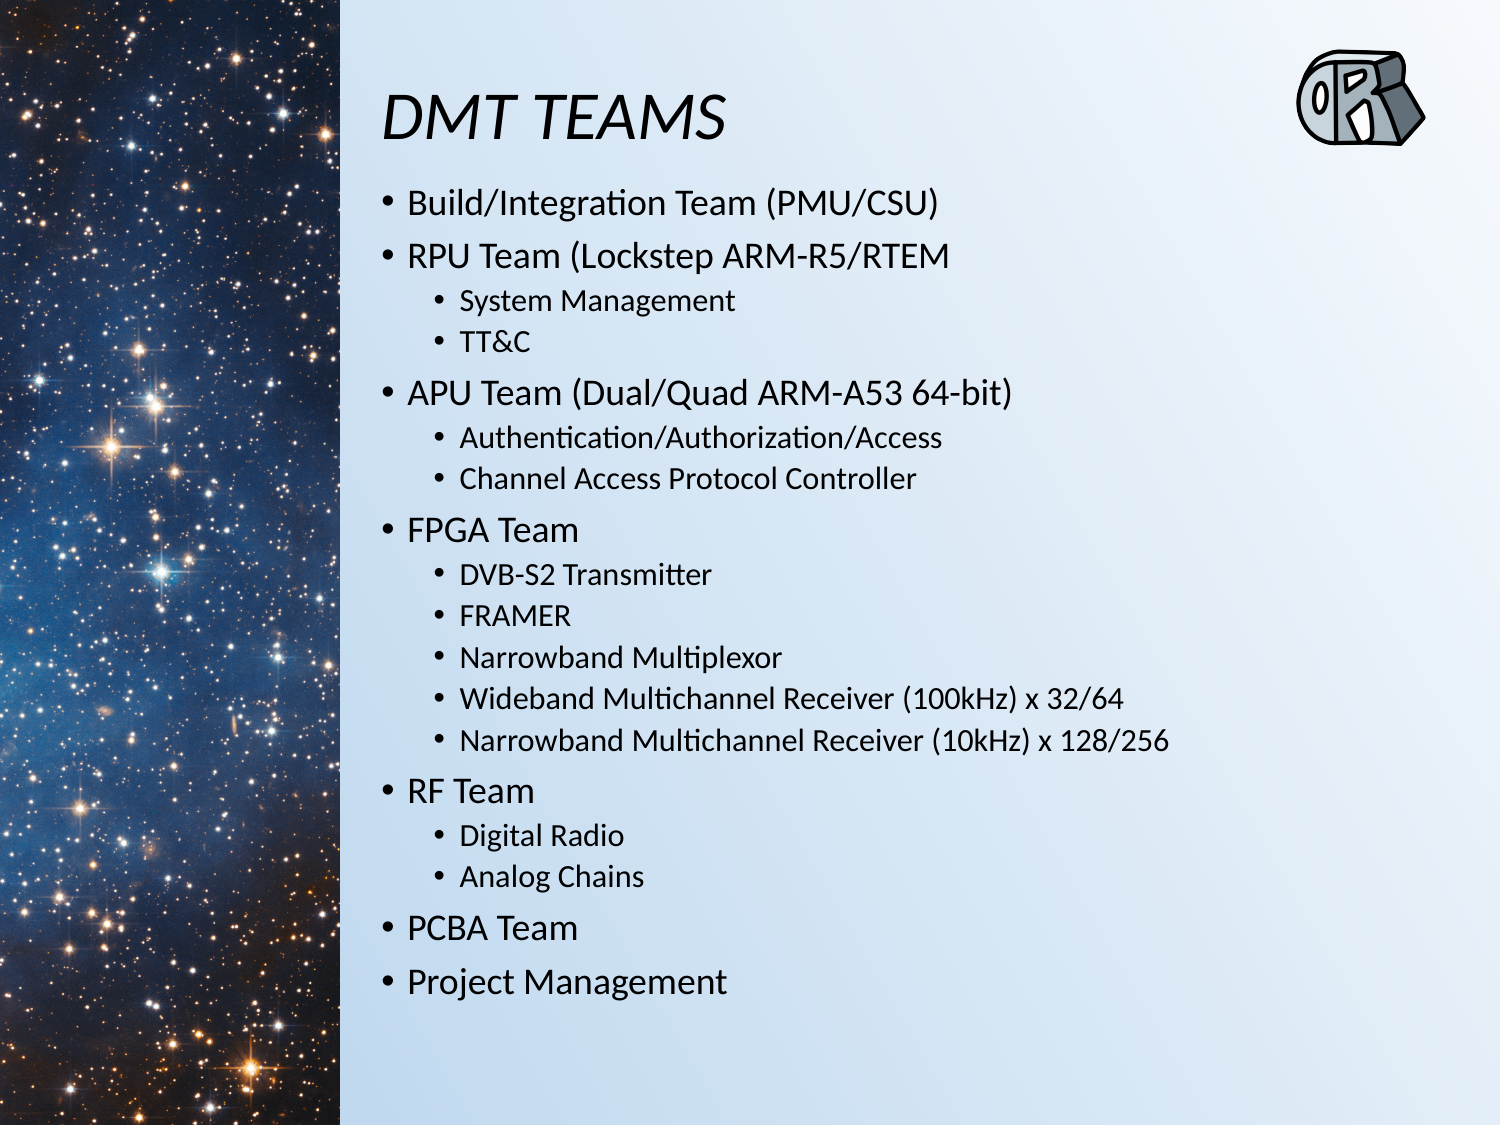

# DMT TEAMS
Build/Integration Team (PMU/CSU)
RPU Team (Lockstep ARM-R5/RTEM
System Management
TT&C
APU Team (Dual/Quad ARM-A53 64-bit)
Authentication/Authorization/Access
Channel Access Protocol Controller
FPGA Team
DVB-S2 Transmitter
FRAMER
Narrowband Multiplexor
Wideband Multichannel Receiver (100kHz) x 32/64
Narrowband Multichannel Receiver (10kHz) x 128/256
RF Team
Digital Radio
Analog Chains
PCBA Team
Project Management